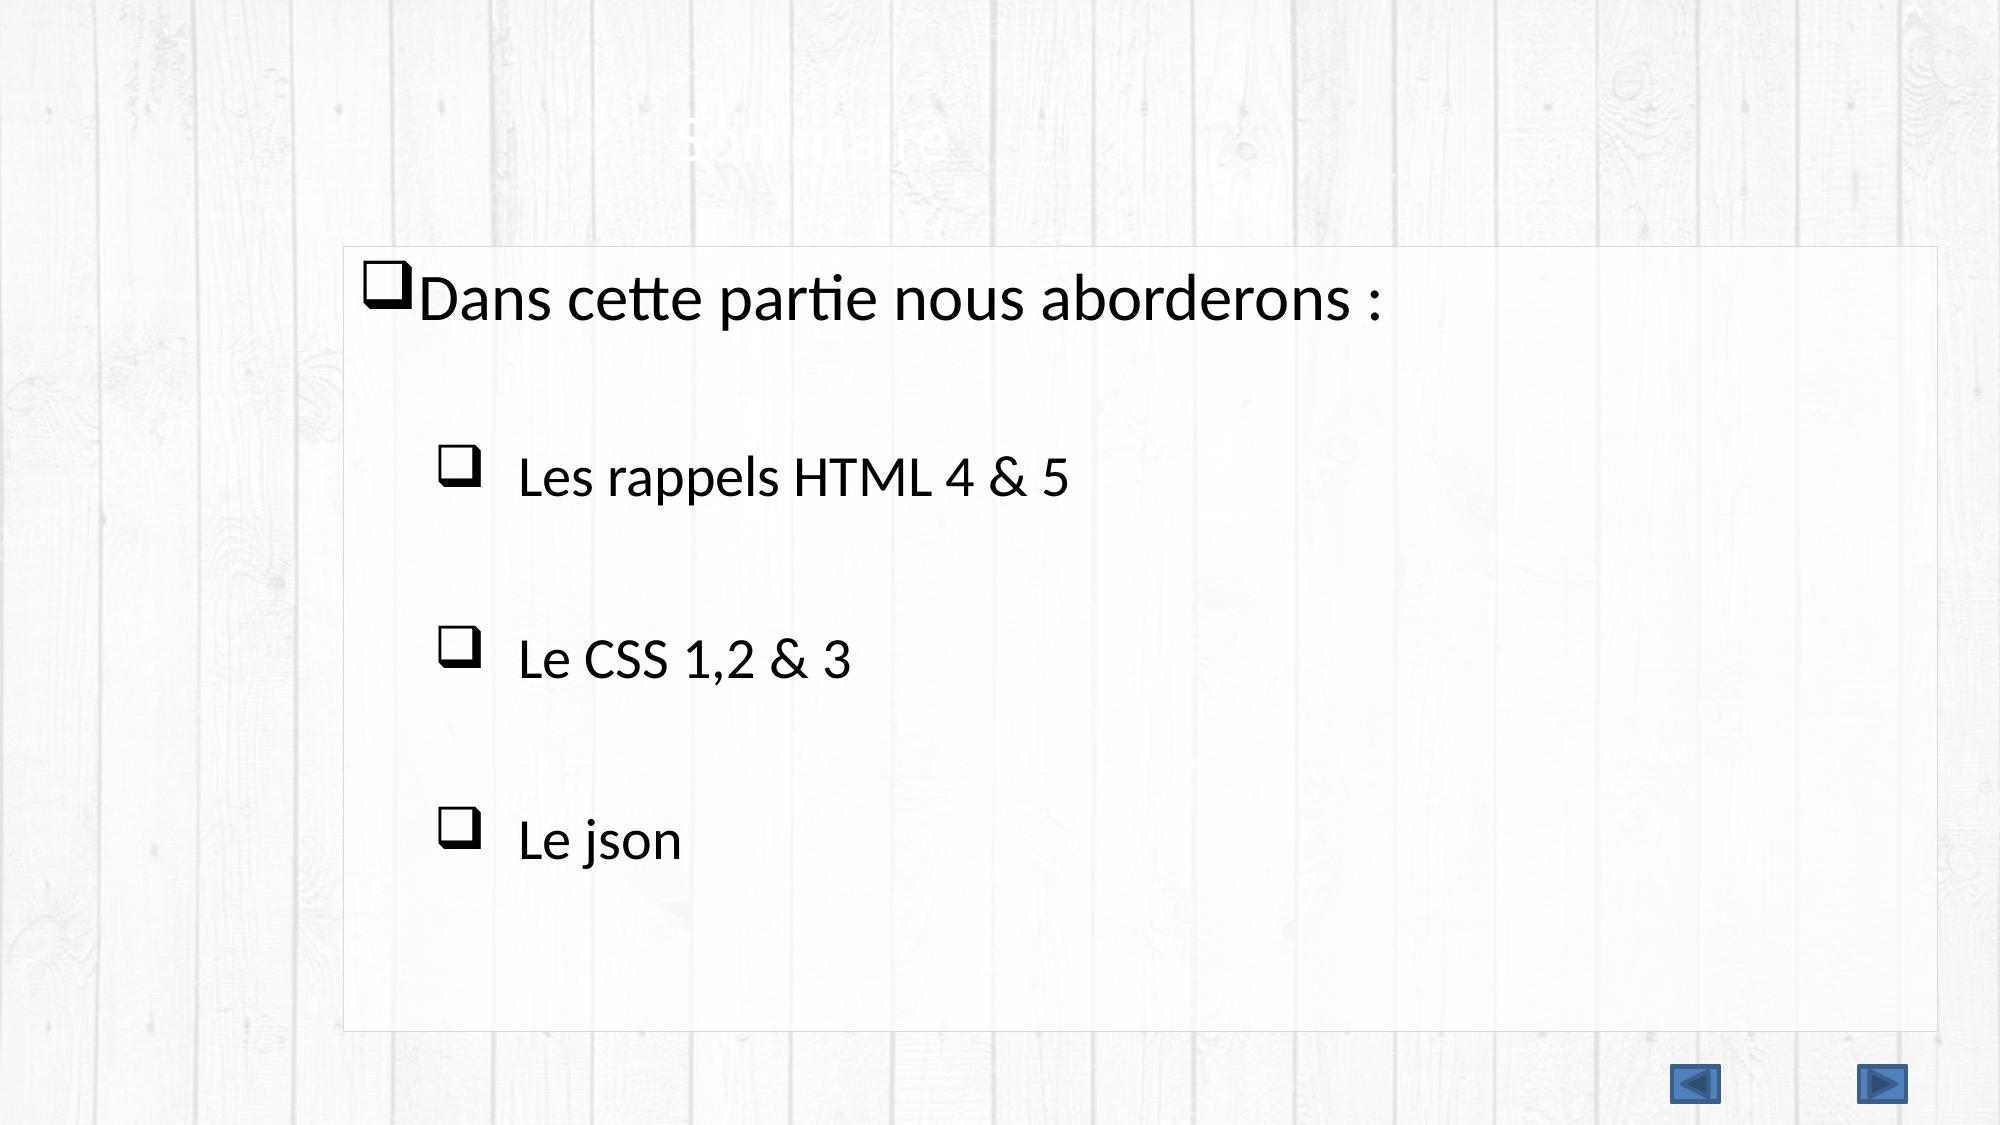

# Sommaire
Dans cette partie nous aborderons :

Les rappels HTML 4 & 5

Le CSS 1,2 & 3

Le json